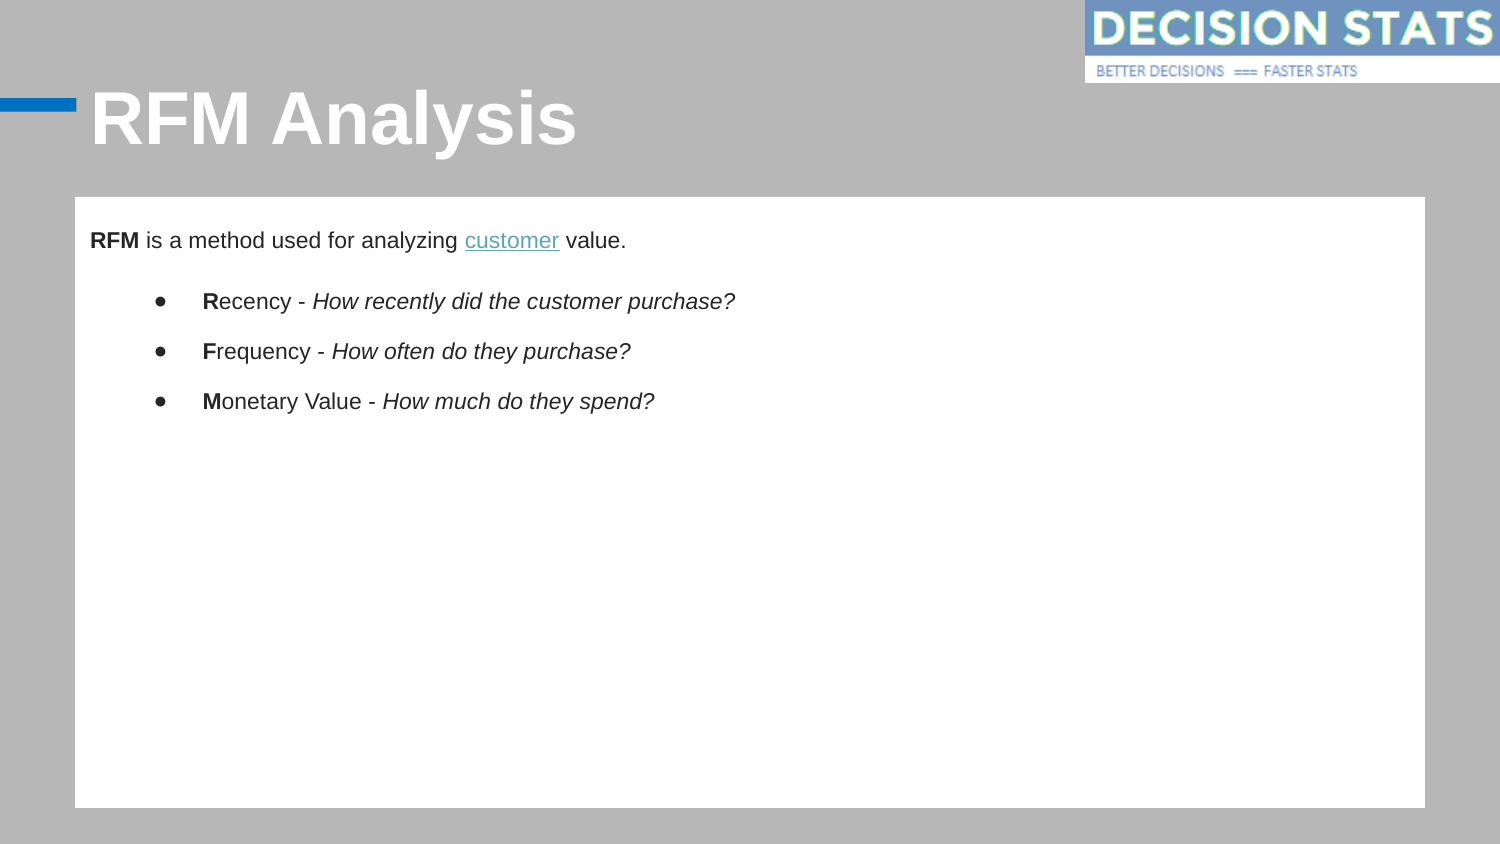

# RFM Analysis
RFM is a method used for analyzing customer value.
Recency - How recently did the customer purchase?
Frequency - How often do they purchase?
Monetary Value - How much do they spend?